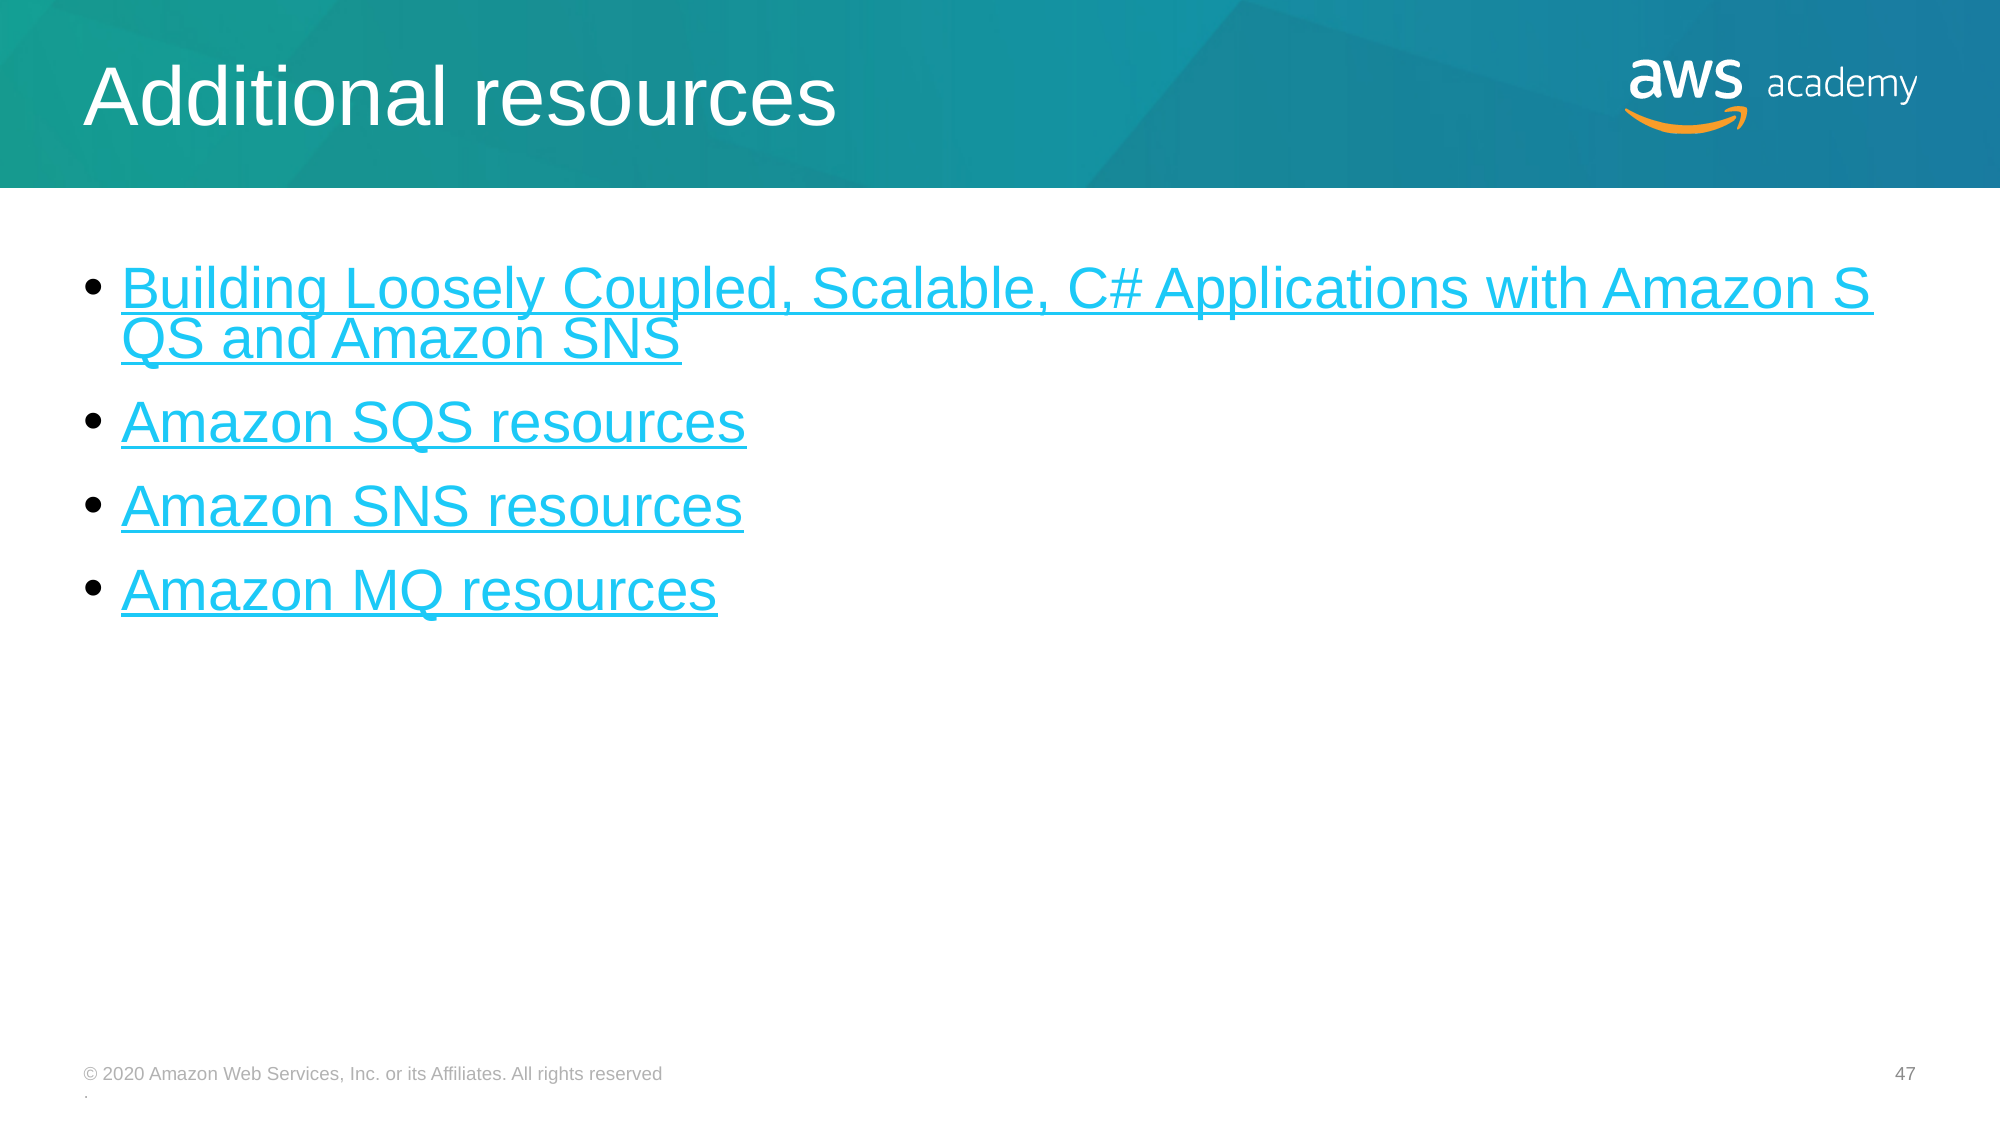

# Additional resources
Building Loosely Coupled, Scalable, C# Applications with Amazon SQS and Amazon SNS
Amazon SQS resources
Amazon SNS resources
Amazon MQ resources
© 2020 Amazon Web Services, Inc. or its Affiliates. All rights reserved.
47